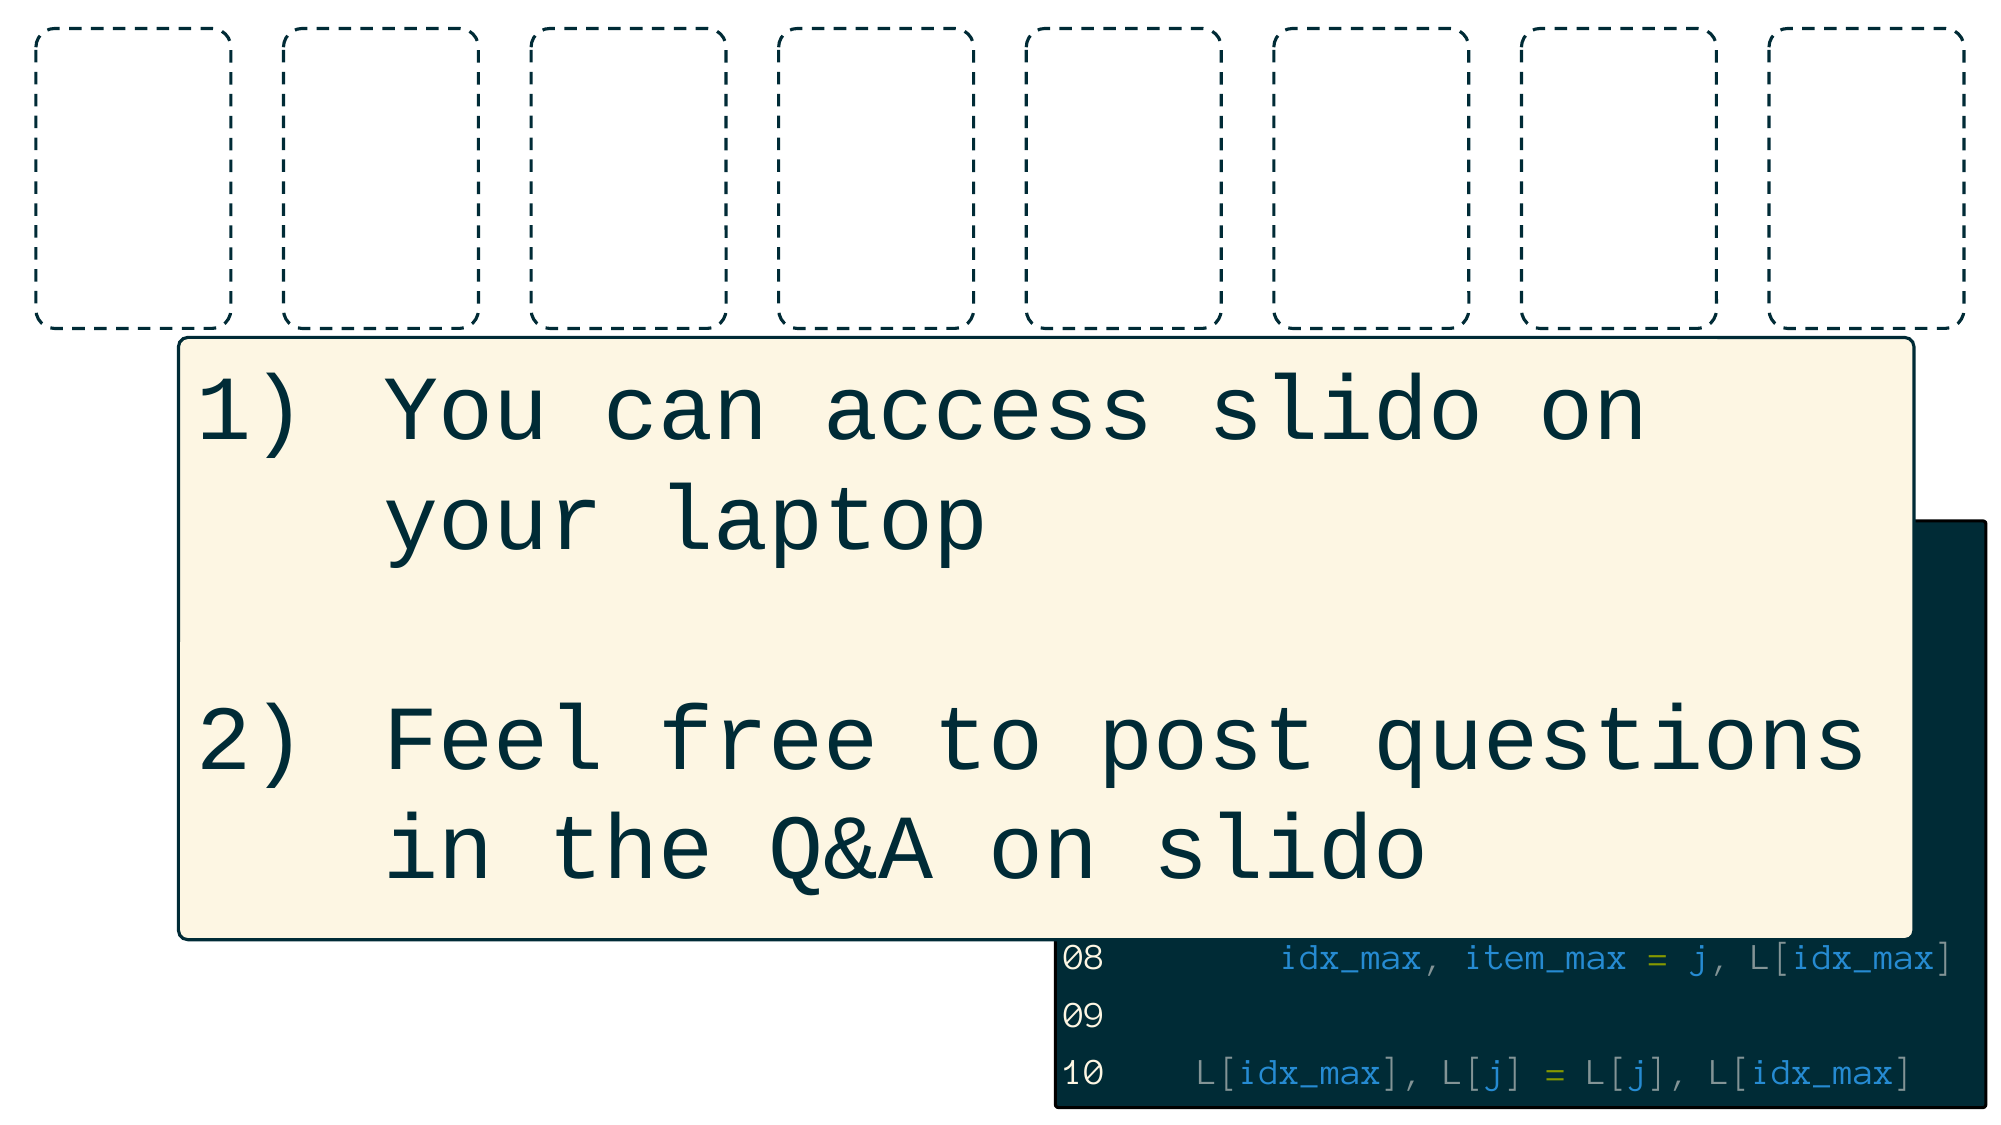

You can access slido on your laptop

Feel free to post questions in the Q&A on slido